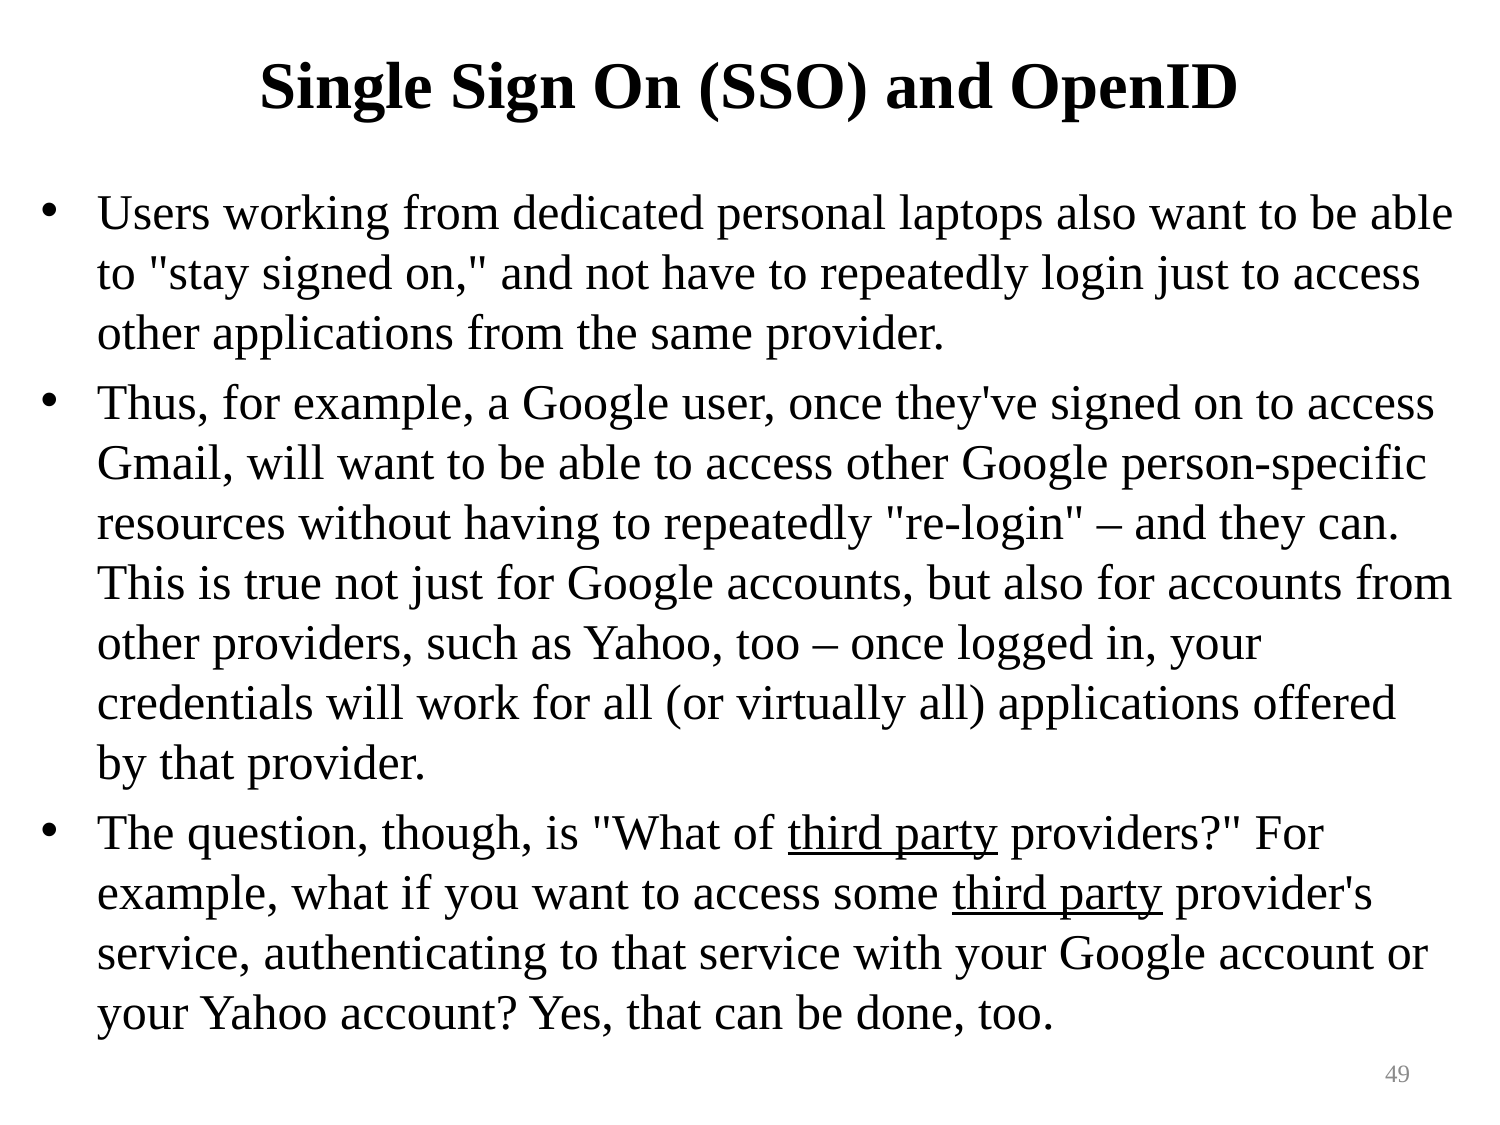

# Single Sign On (SSO) and OpenID
Users working from dedicated personal laptops also want to be able to "stay signed on," and not have to repeatedly login just to access other applications from the same provider.
Thus, for example, a Google user, once they've signed on to access Gmail, will want to be able to access other Google person-specific resources without having to repeatedly "re-login" – and they can. This is true not just for Google accounts, but also for accounts from other providers, such as Yahoo, too – once logged in, your credentials will work for all (or virtually all) applications offered by that provider.
The question, though, is "What of third party providers?" For example, what if you want to access some third party provider's service, authenticating to that service with your Google account or your Yahoo account? Yes, that can be done, too.
49